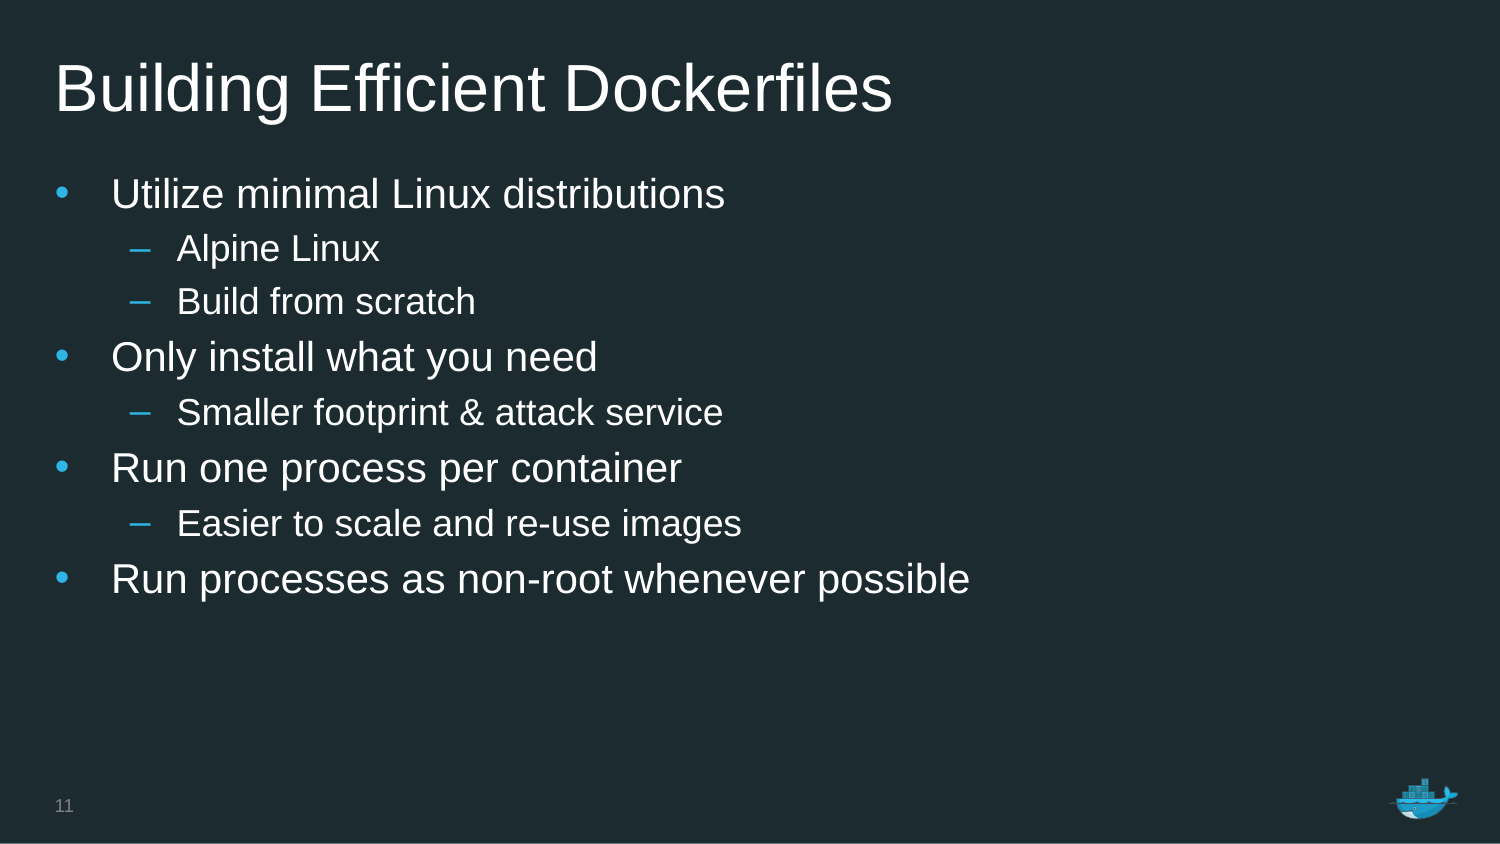

# Building Efficient Dockerfiles
Utilize minimal Linux distributions
Alpine Linux
Build from scratch
Only install what you need
Smaller footprint & attack service
Run one process per container
Easier to scale and re-use images
Run processes as non-root whenever possible

11